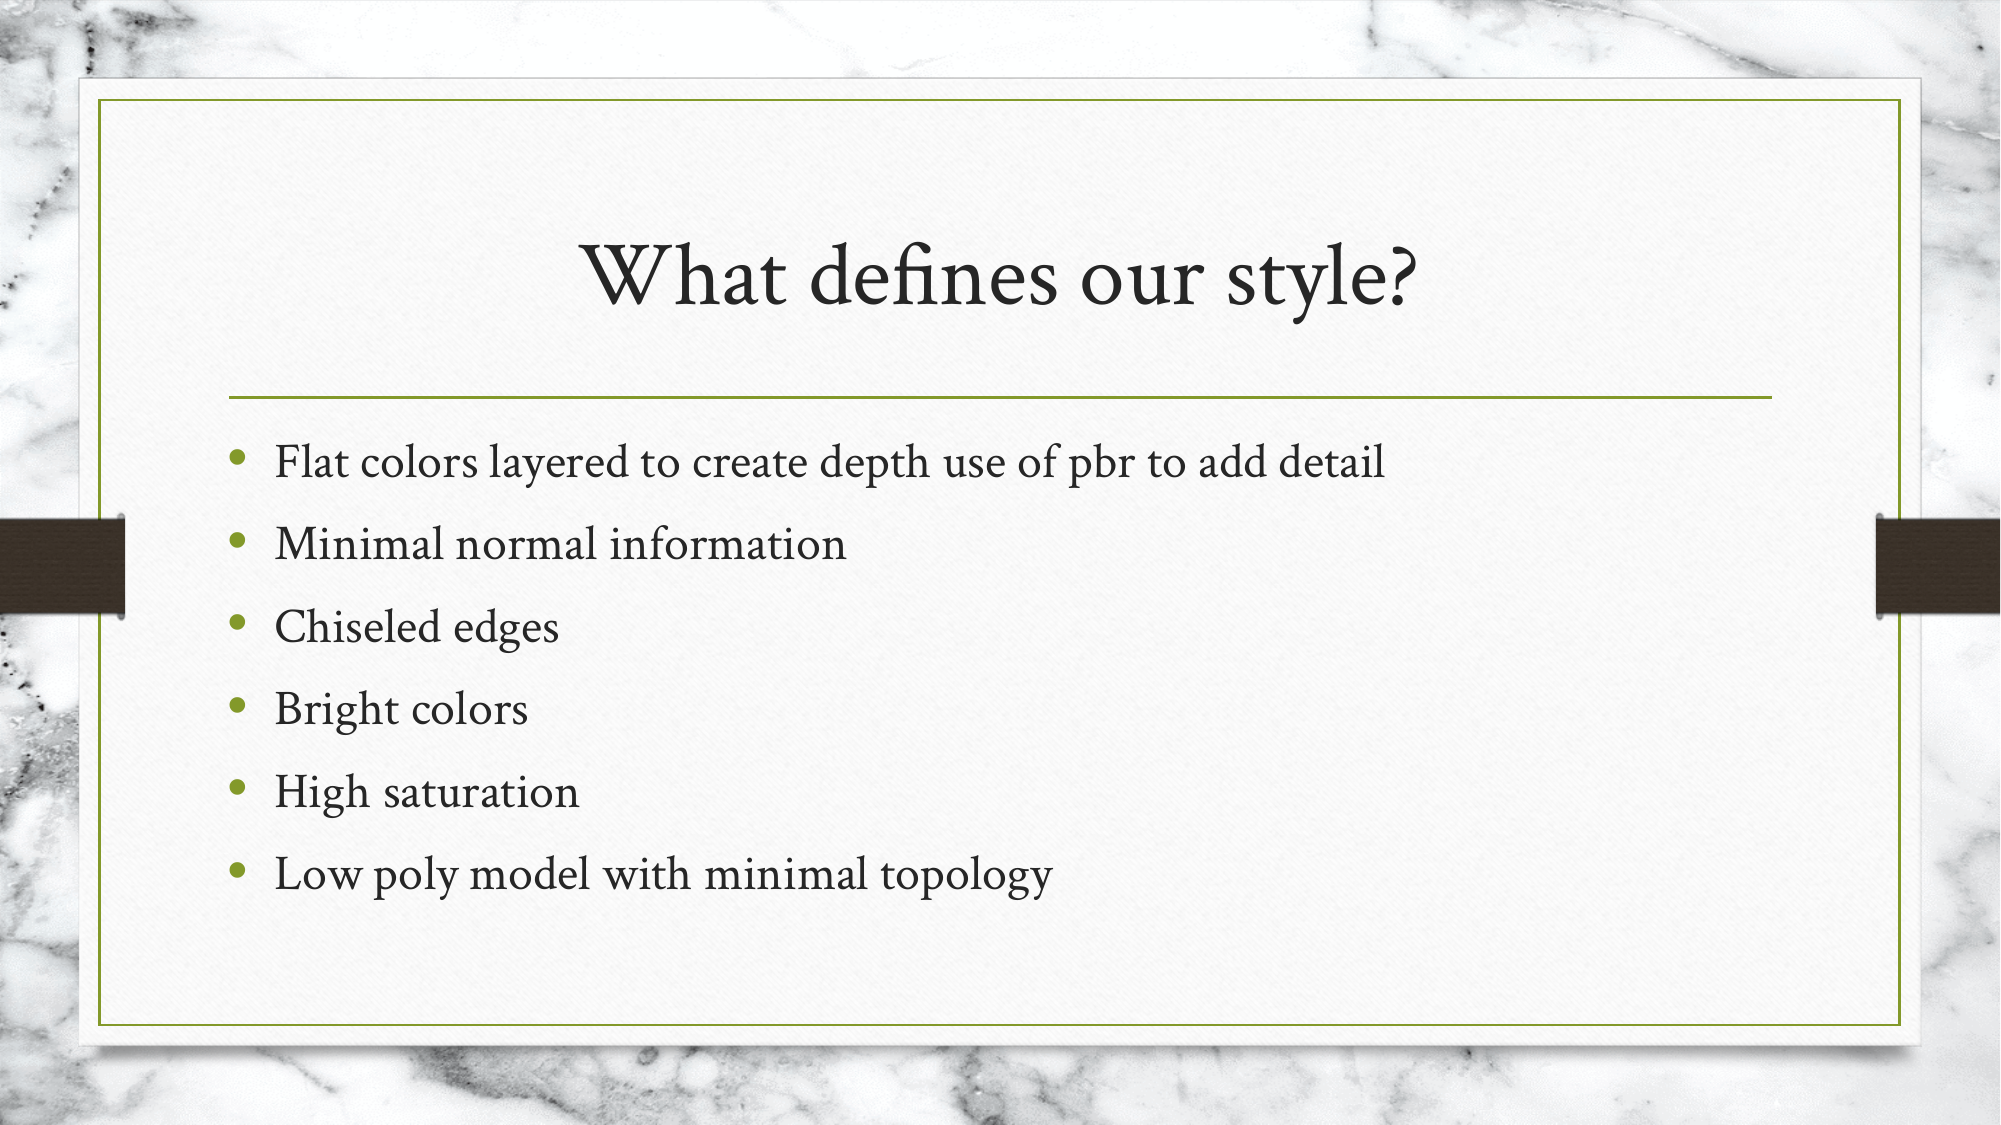

# What defines our style?
Flat colors layered to create depth use of pbr to add detail
Minimal normal information
Chiseled edges
Bright colors
High saturation
Low poly model with minimal topology